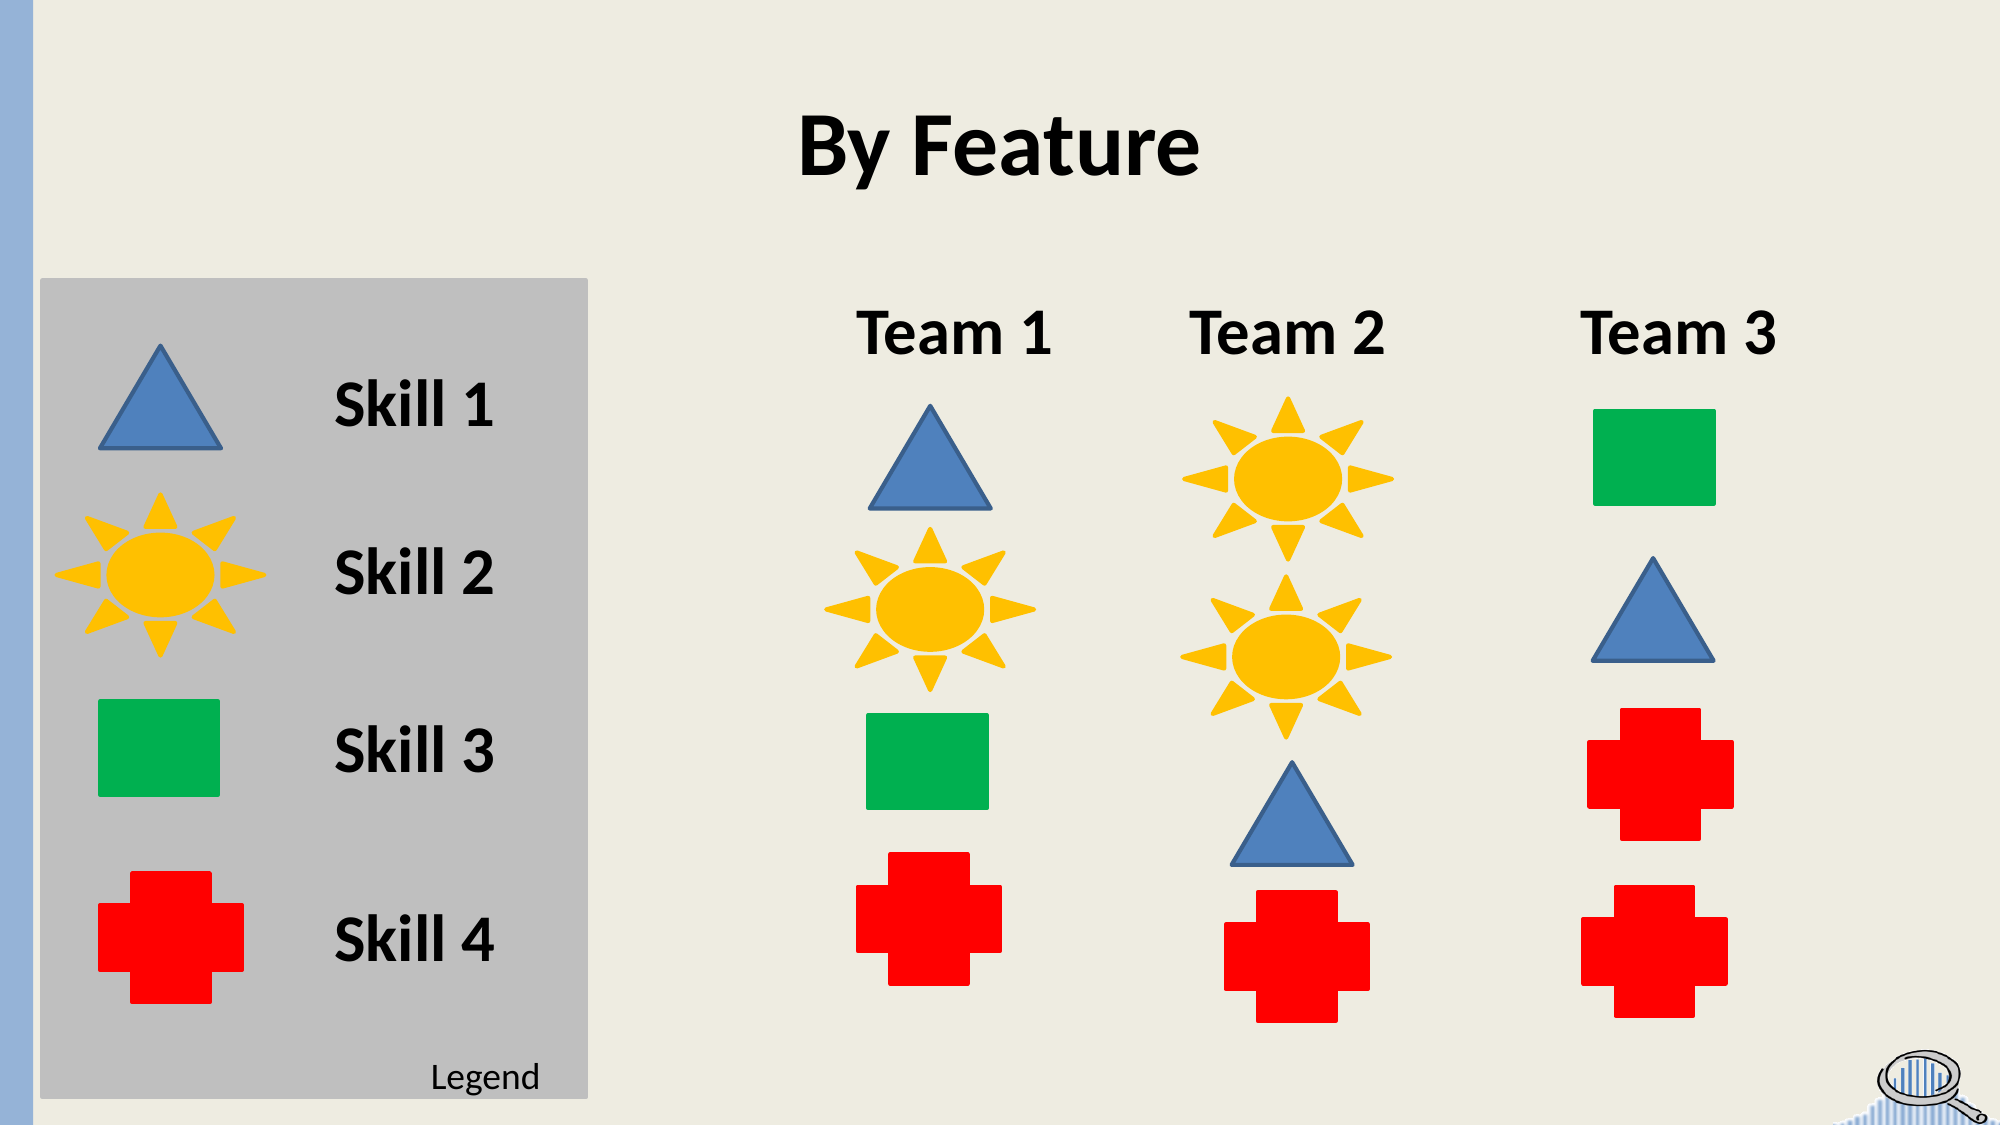

# By Feature

Team 1
Team 2
Team 3

Skill 1

Skill 2

Skill 3

Skill 4

Legend